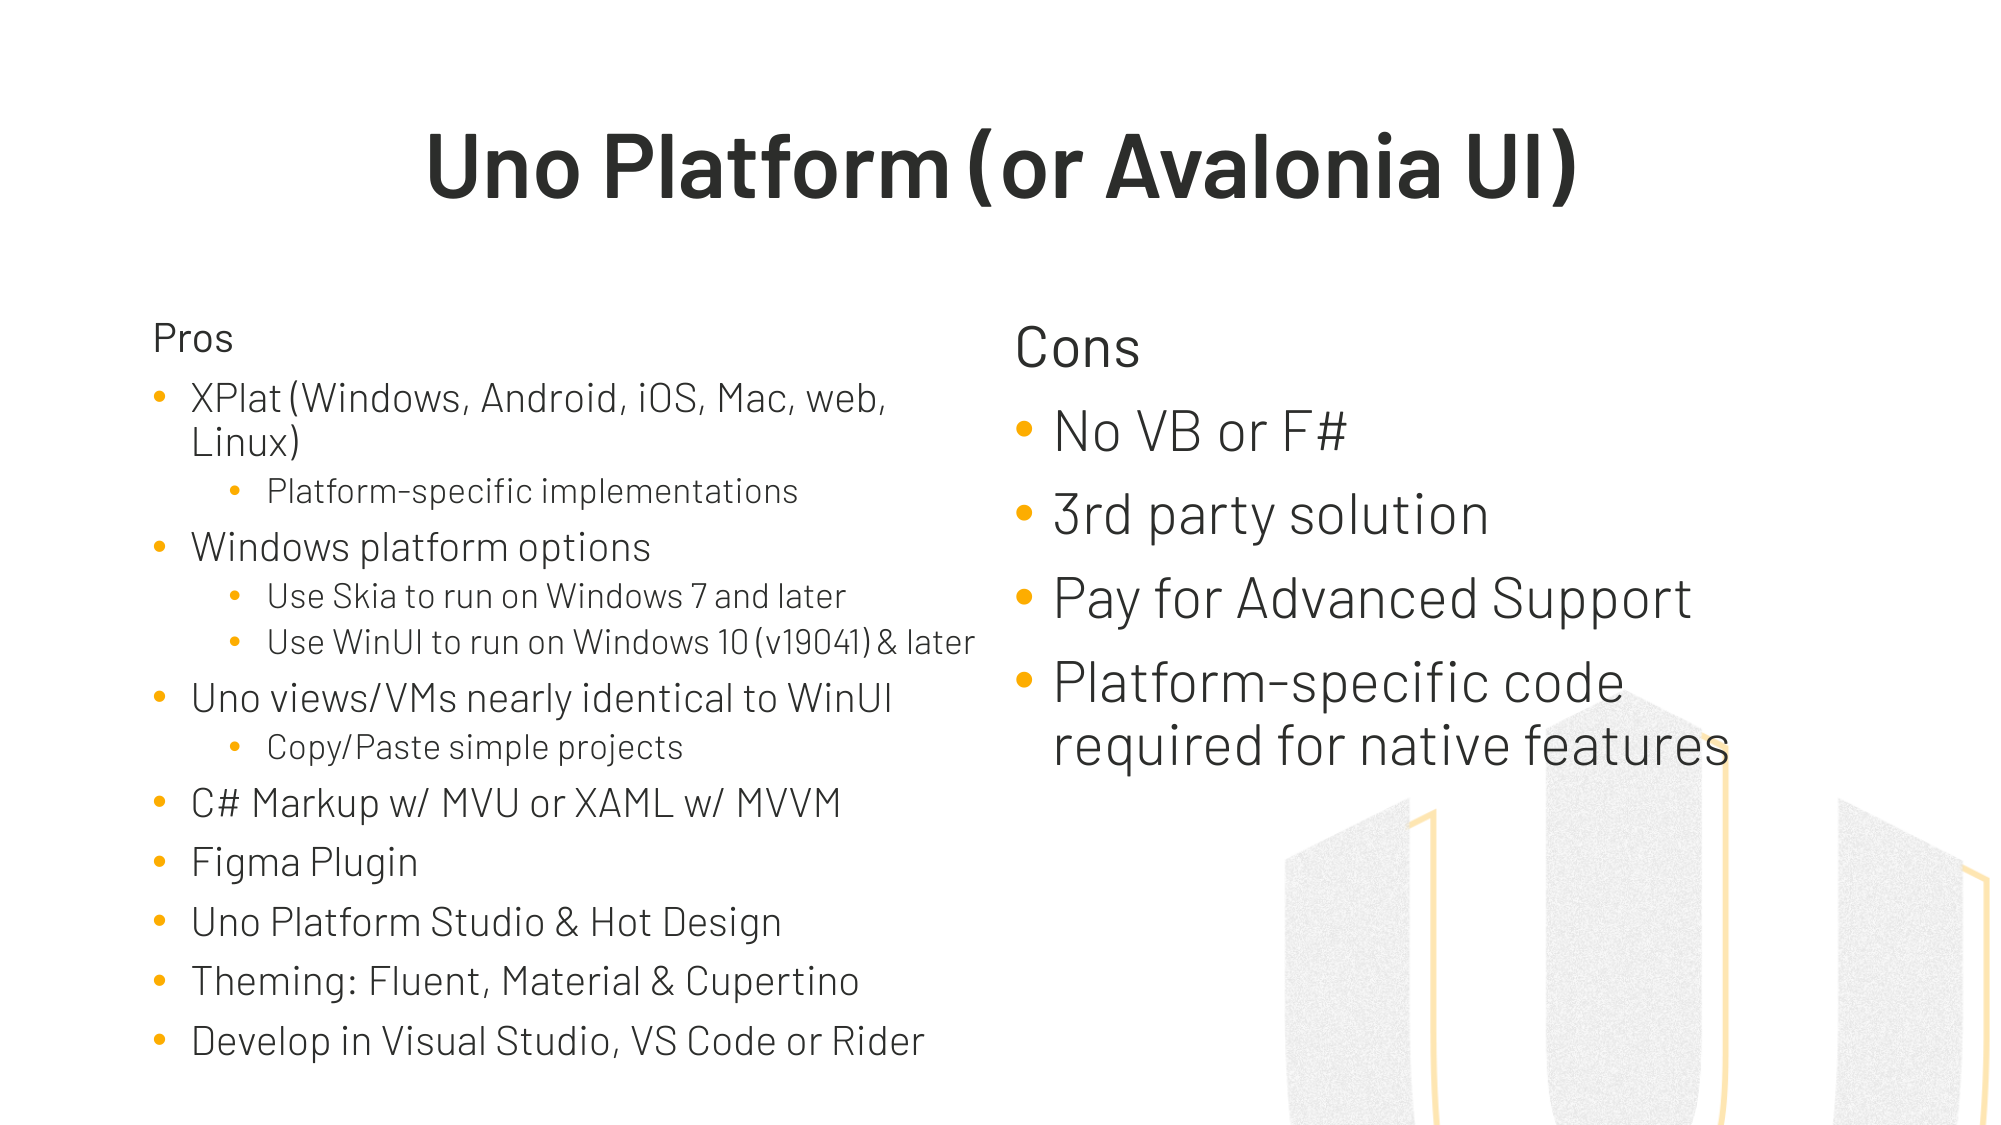

# Uno Platform (or Avalonia UI)
Pros
XPlat (Windows, Android, iOS, Mac, web, Linux)
Platform-specific implementations
Windows platform options
Use Skia to run on Windows 7 and later
Use WinUI to run on Windows 10 (v19041) & later
Uno views/VMs nearly identical to WinUI
Copy/Paste simple projects
C# Markup w/ MVU or XAML w/ MVVM
Figma Plugin
Uno Platform Studio & Hot Design
Theming: Fluent, Material & Cupertino
Develop in Visual Studio, VS Code or Rider
Cons
No VB or F#
3rd party solution
Pay for Advanced Support
Platform-specific code required for native features